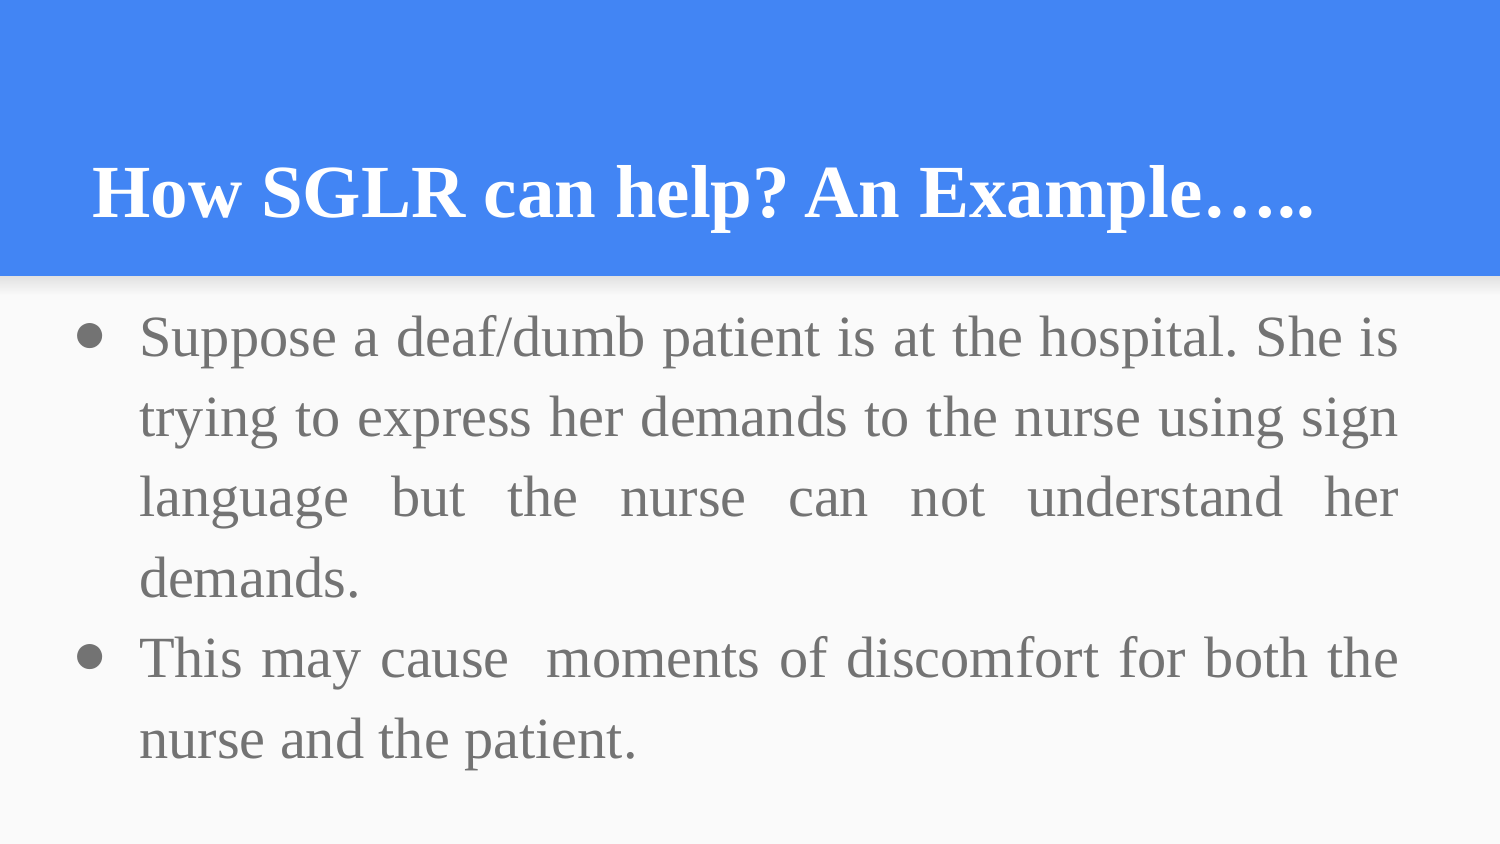

# How SGLR can help? An Example…..
Suppose a deaf/dumb patient is at the hospital. She is trying to express her demands to the nurse using sign language but the nurse can not understand her demands.
This may cause  moments of discomfort for both the nurse and the patient.